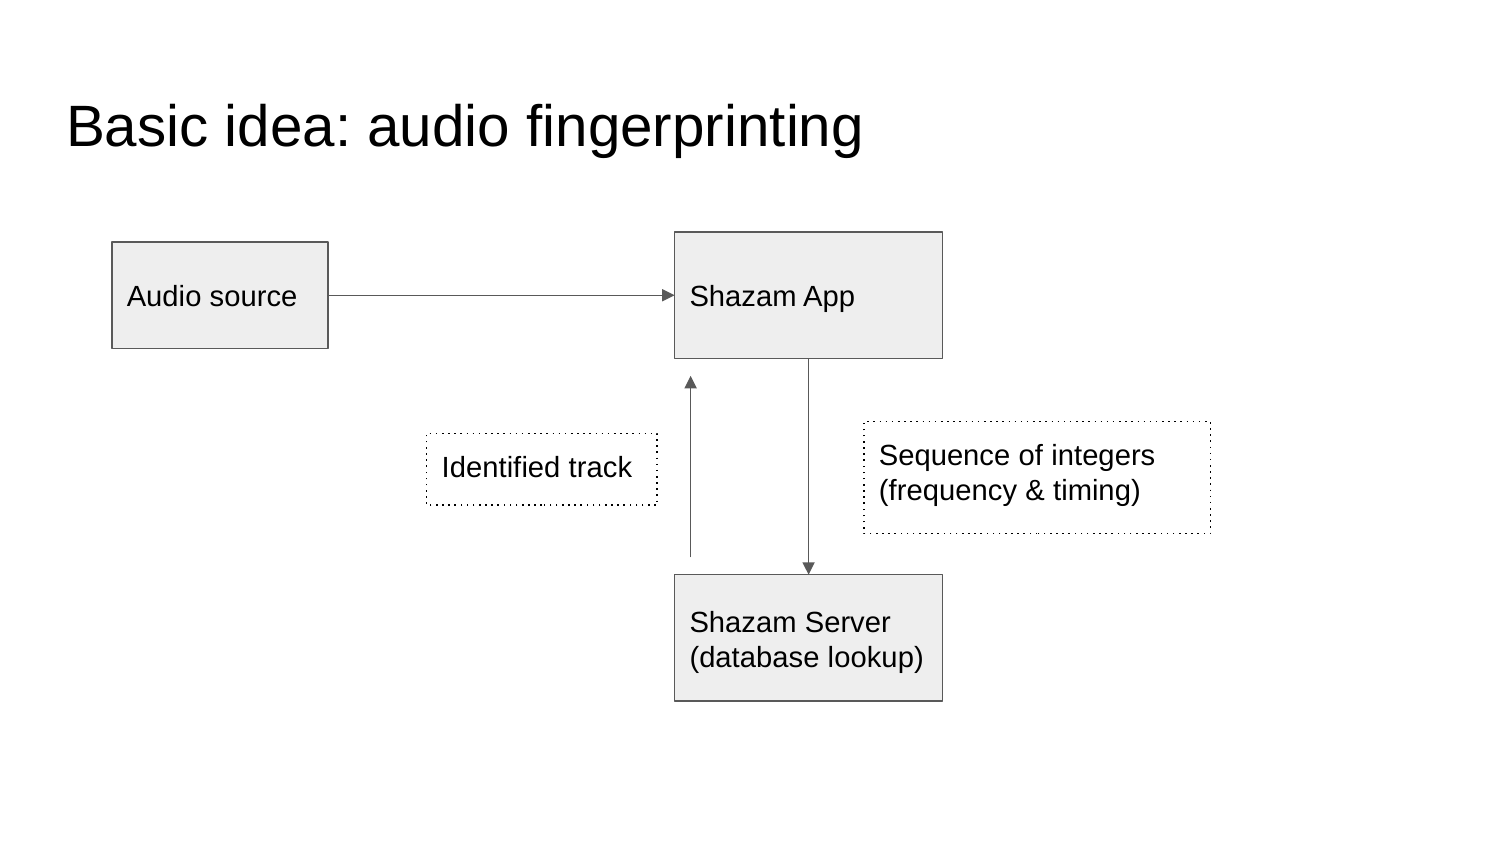

# Basic idea: audio fingerprinting

Shazam App

Audio source
Sequence of integers
(frequency & timing)
Identified track
Shazam Server
(database lookup)